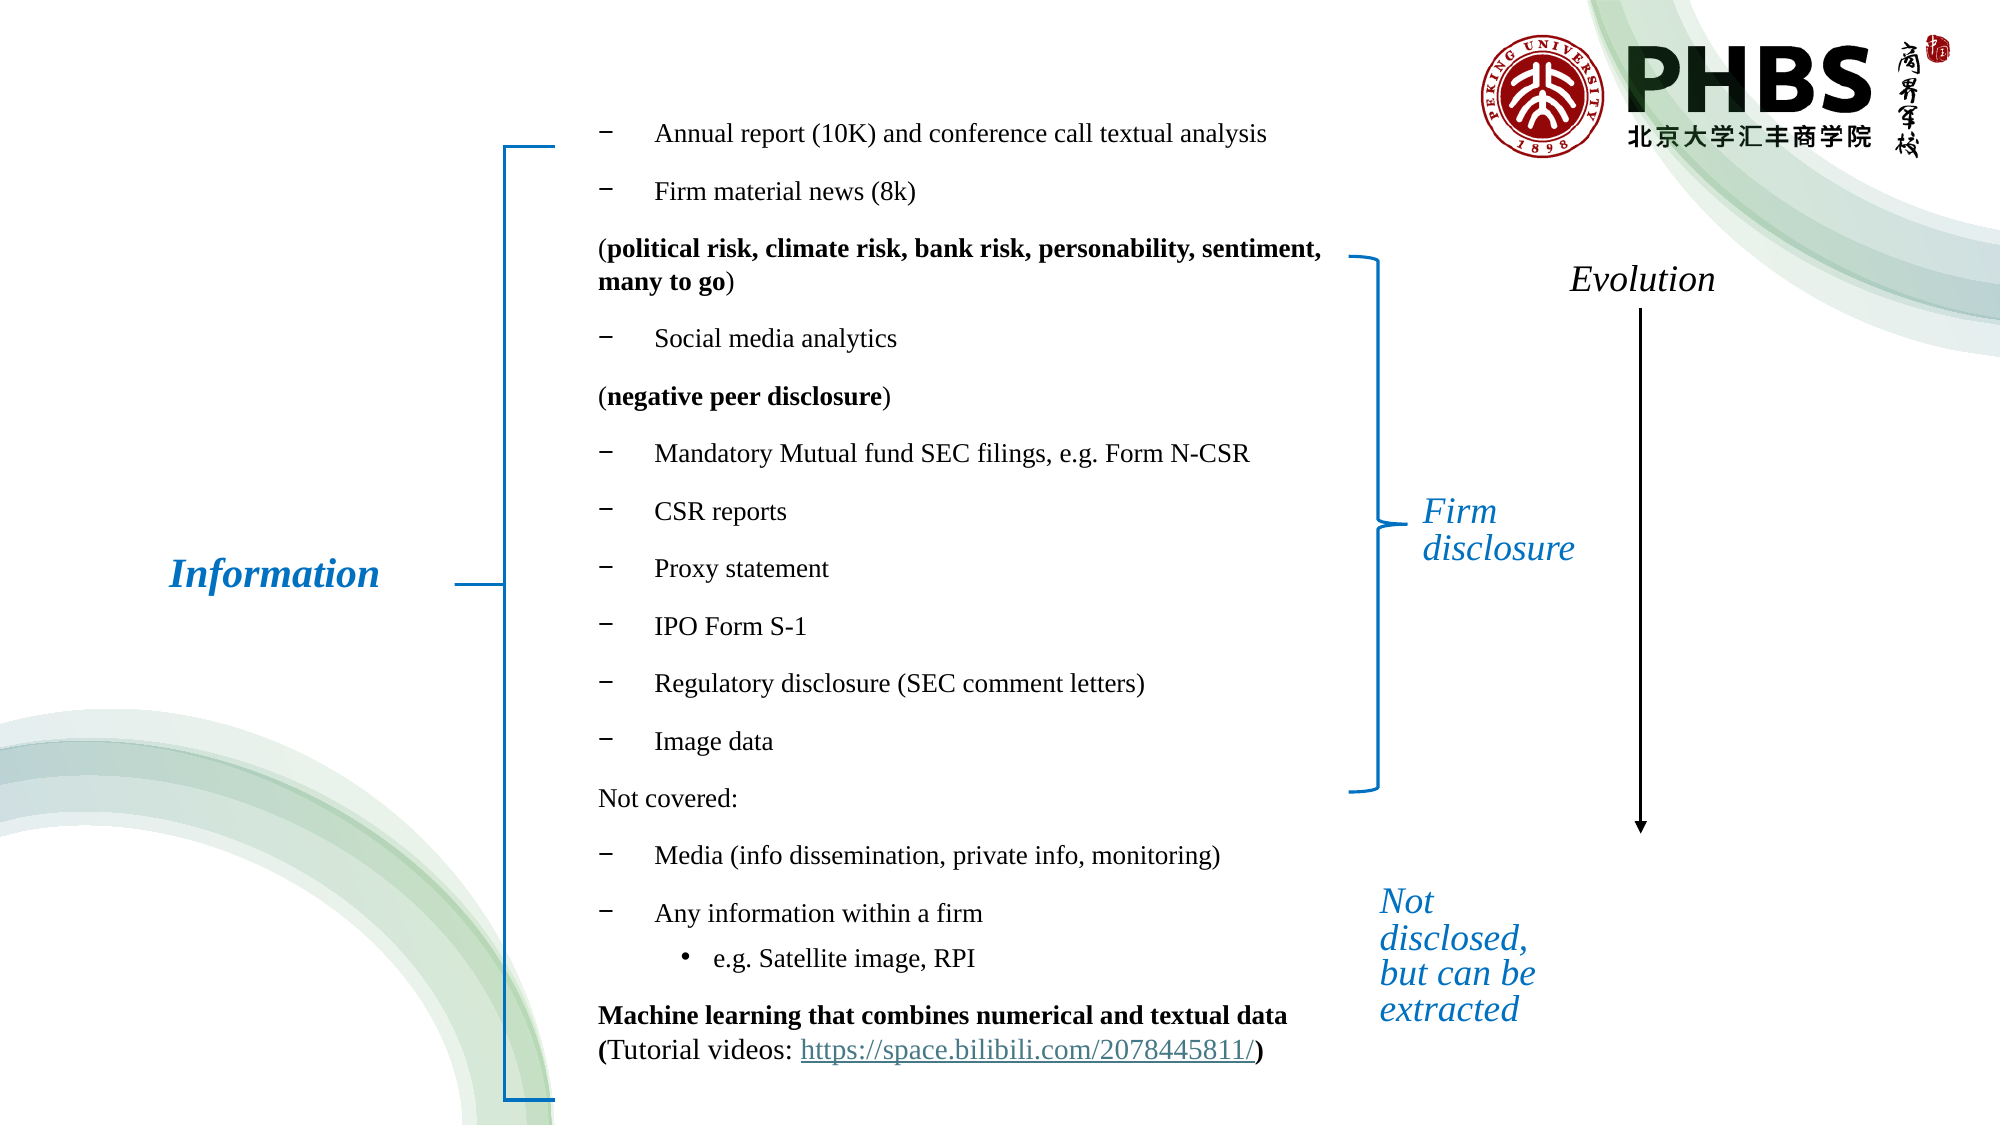

Annual report (10K) and conference call textual analysis
Firm material news (8k)
(political risk, climate risk, bank risk, personability, sentiment, many to go)
Social media analytics
(negative peer disclosure)
Mandatory Mutual fund SEC filings, e.g. Form N-CSR
CSR reports
Proxy statement
IPO Form S-1
Regulatory disclosure (SEC comment letters)
Image data
Not covered:
Media (info dissemination, private info, monitoring)
Any information within a firm
e.g. Satellite image, RPI
Machine learning that combines numerical and textual data (Tutorial videos: https://space.bilibili.com/2078445811/)

Evolution

Firm disclosure
Information
Not disclosed, but can be extracted